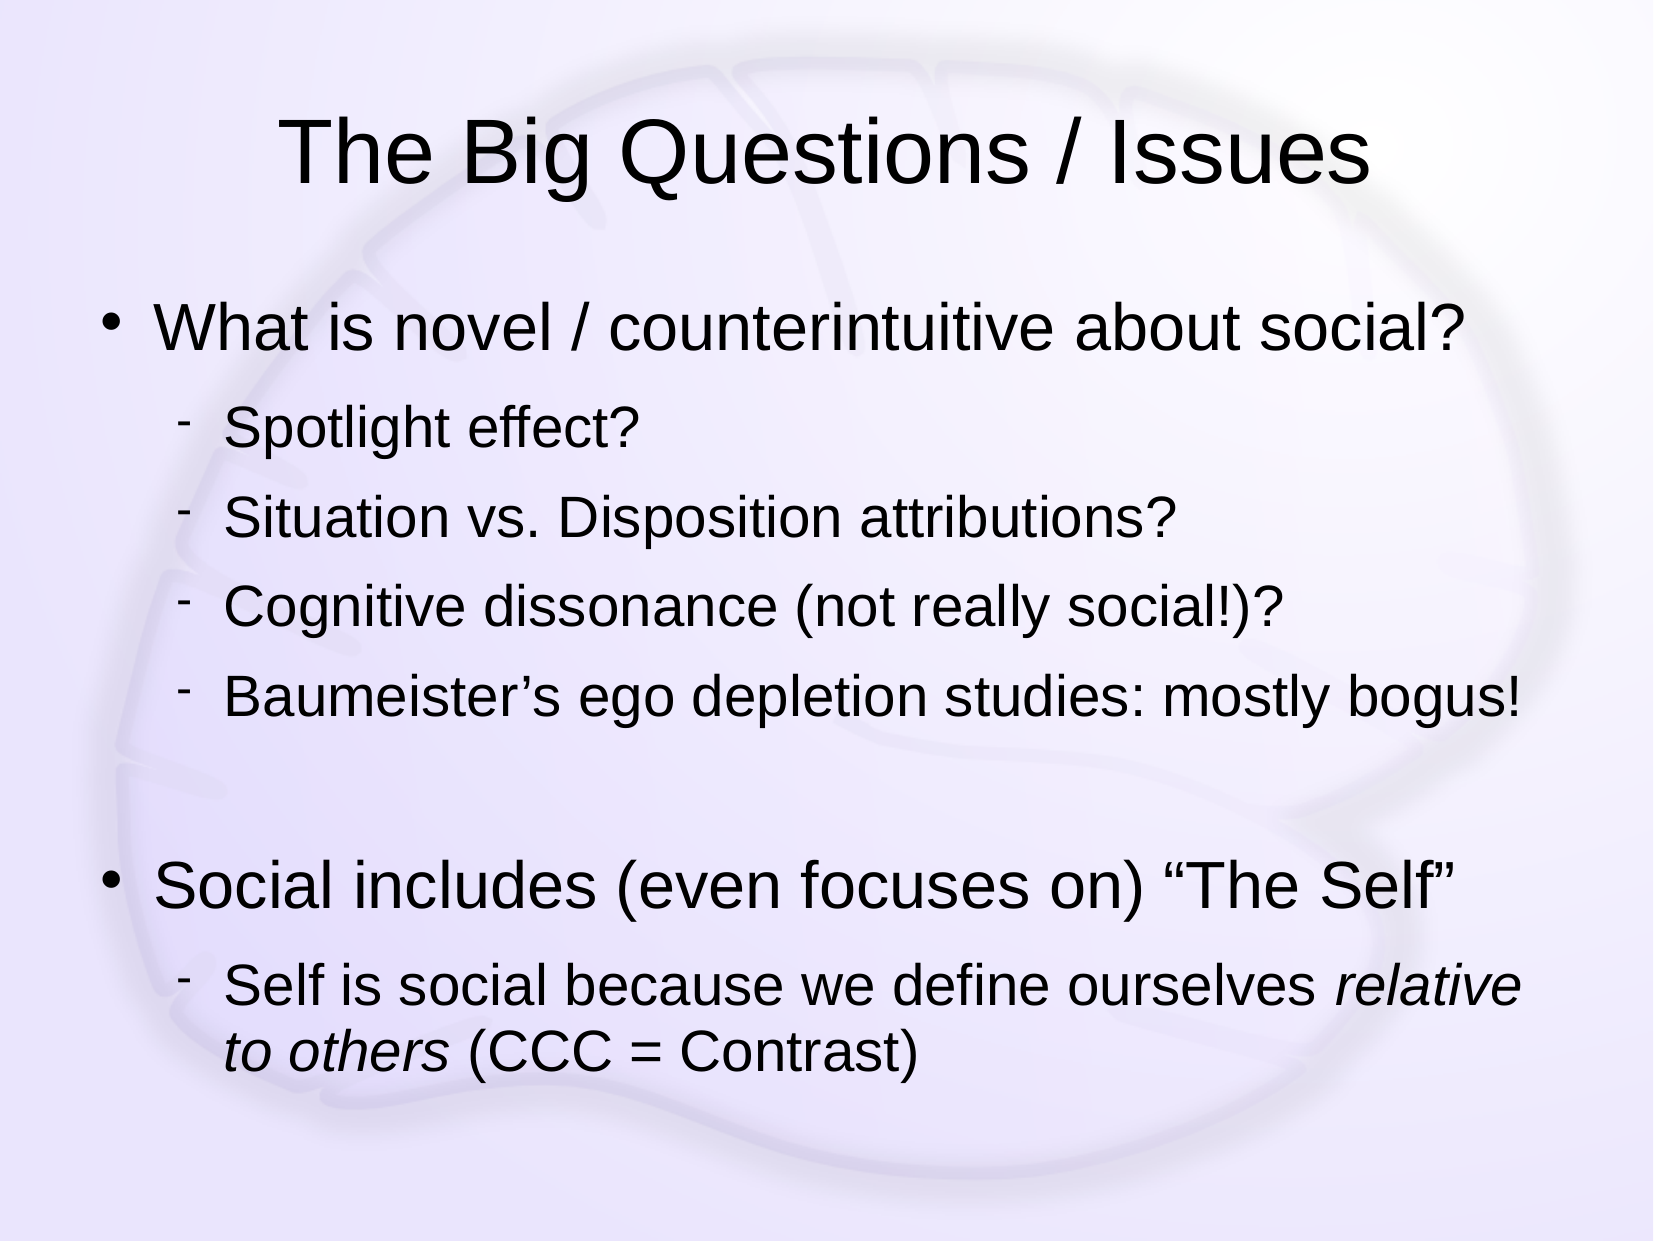

# The Big Questions / Issues
What is novel / counterintuitive about social?
Spotlight effect?
Situation vs. Disposition attributions?
Cognitive dissonance (not really social!)?
Baumeister’s ego depletion studies: mostly bogus!

Social includes (even focuses on) “The Self”
Self is social because we define ourselves relative to others (CCC = Contrast)